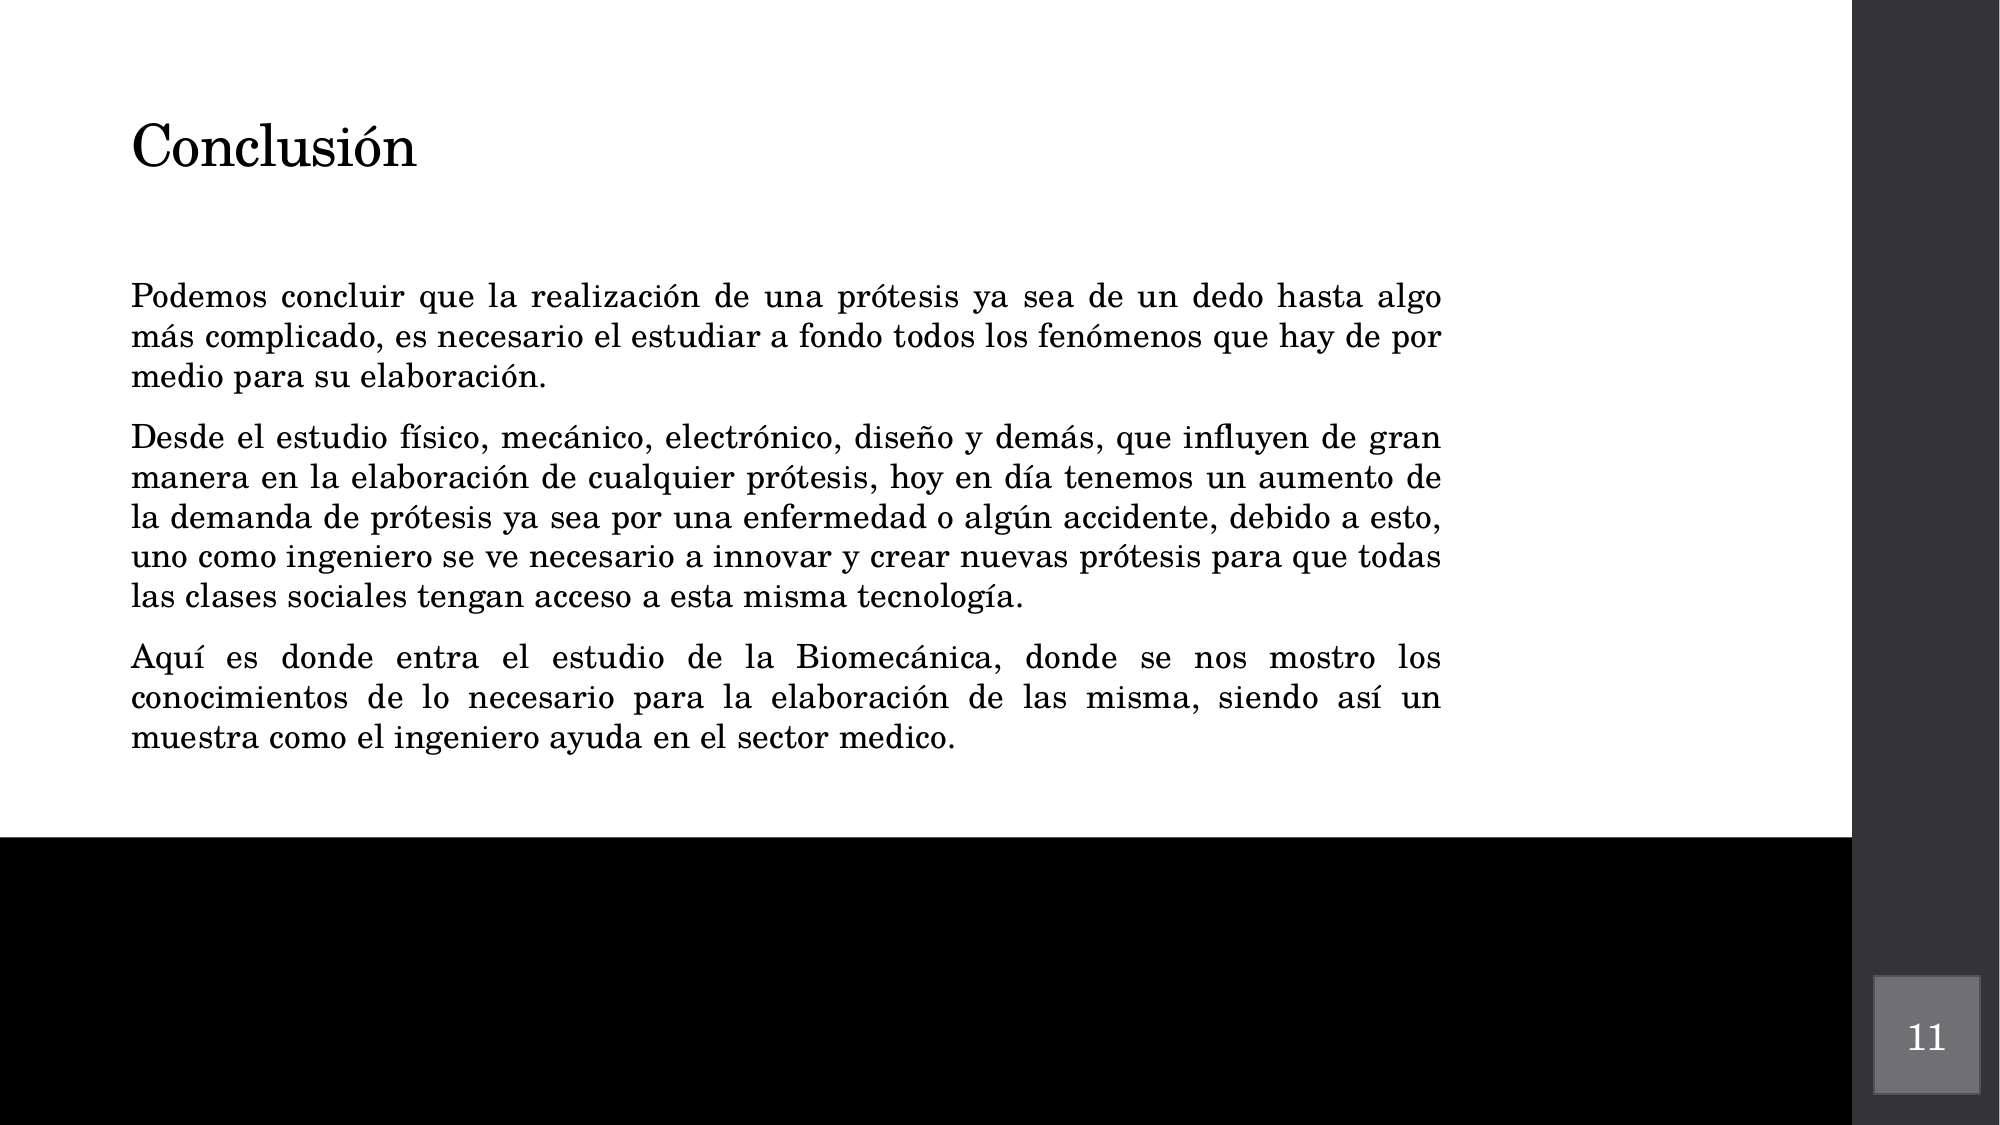

# Conclusión
Podemos concluir que la realización de una prótesis ya sea de un dedo hasta algo más complicado, es necesario el estudiar a fondo todos los fenómenos que hay de por medio para su elaboración.
Desde el estudio físico, mecánico, electrónico, diseño y demás, que influyen de gran manera en la elaboración de cualquier prótesis, hoy en día tenemos un aumento de la demanda de prótesis ya sea por una enfermedad o algún accidente, debido a esto, uno como ingeniero se ve necesario a innovar y crear nuevas prótesis para que todas las clases sociales tengan acceso a esta misma tecnología.
Aquí es donde entra el estudio de la Biomecánica, donde se nos mostro los conocimientos de lo necesario para la elaboración de las misma, siendo así un muestra como el ingeniero ayuda en el sector medico.

11